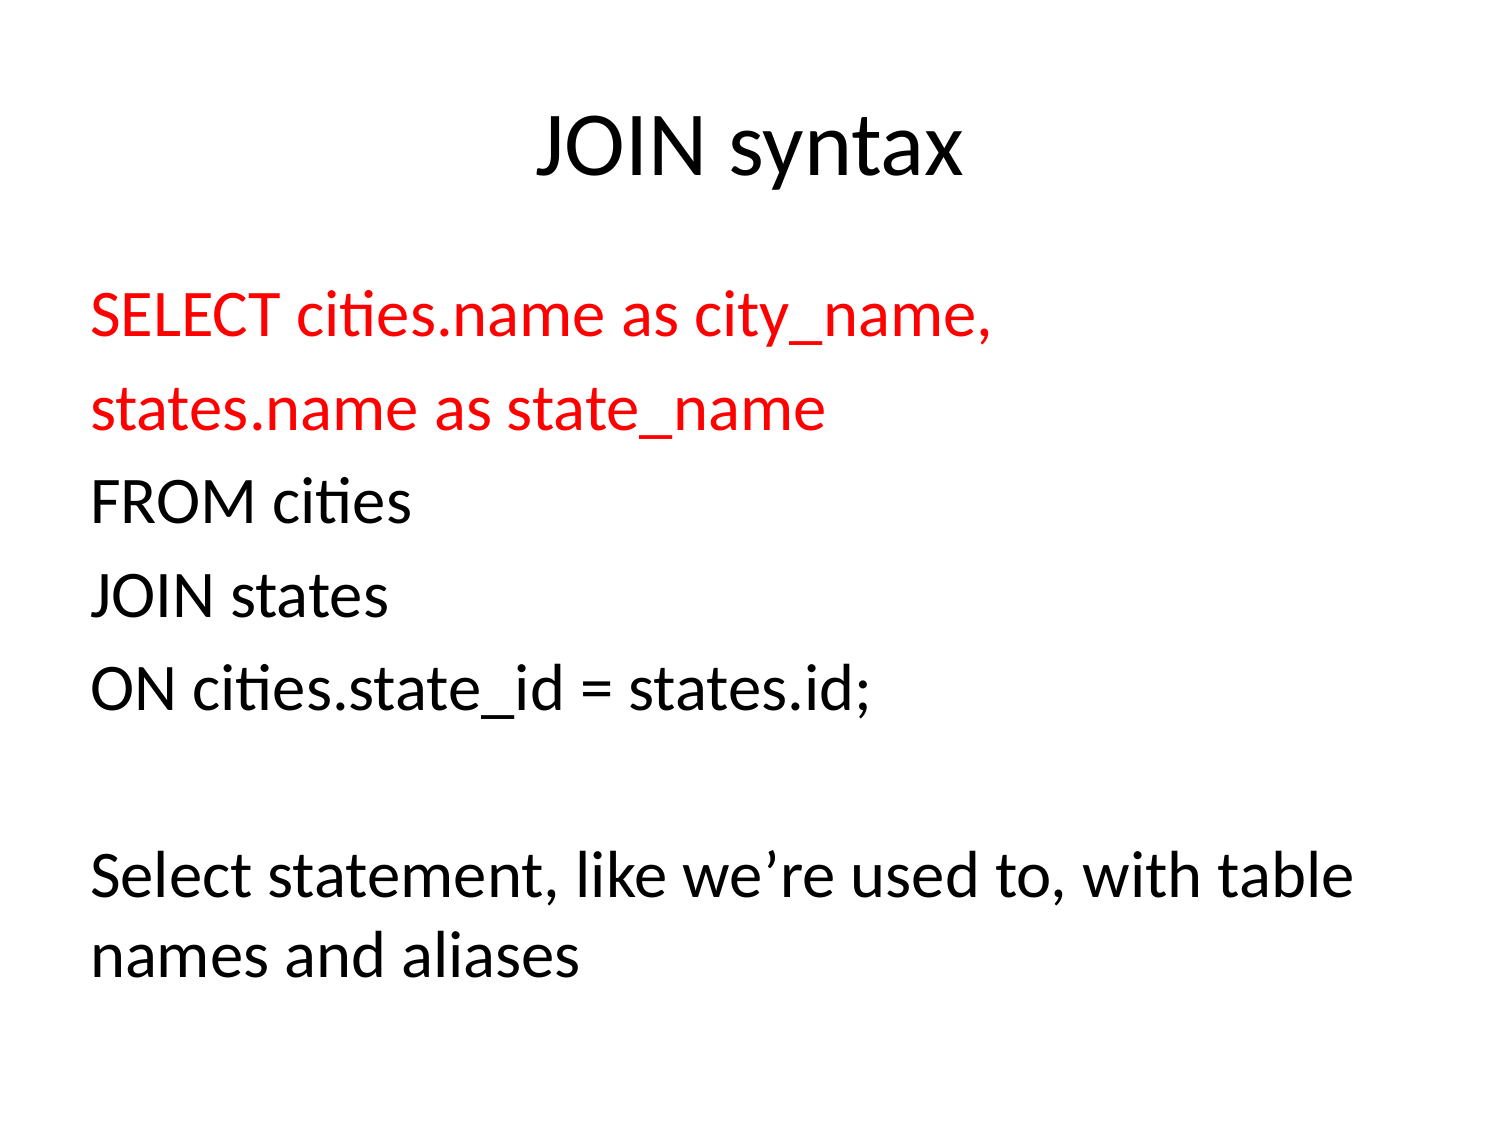

# JOIN syntax
SELECT cities.name as city_name,
states.name as state_name
FROM cities
JOIN states
ON cities.state_id = states.id;

Select statement, like we’re used to, with table names and aliases